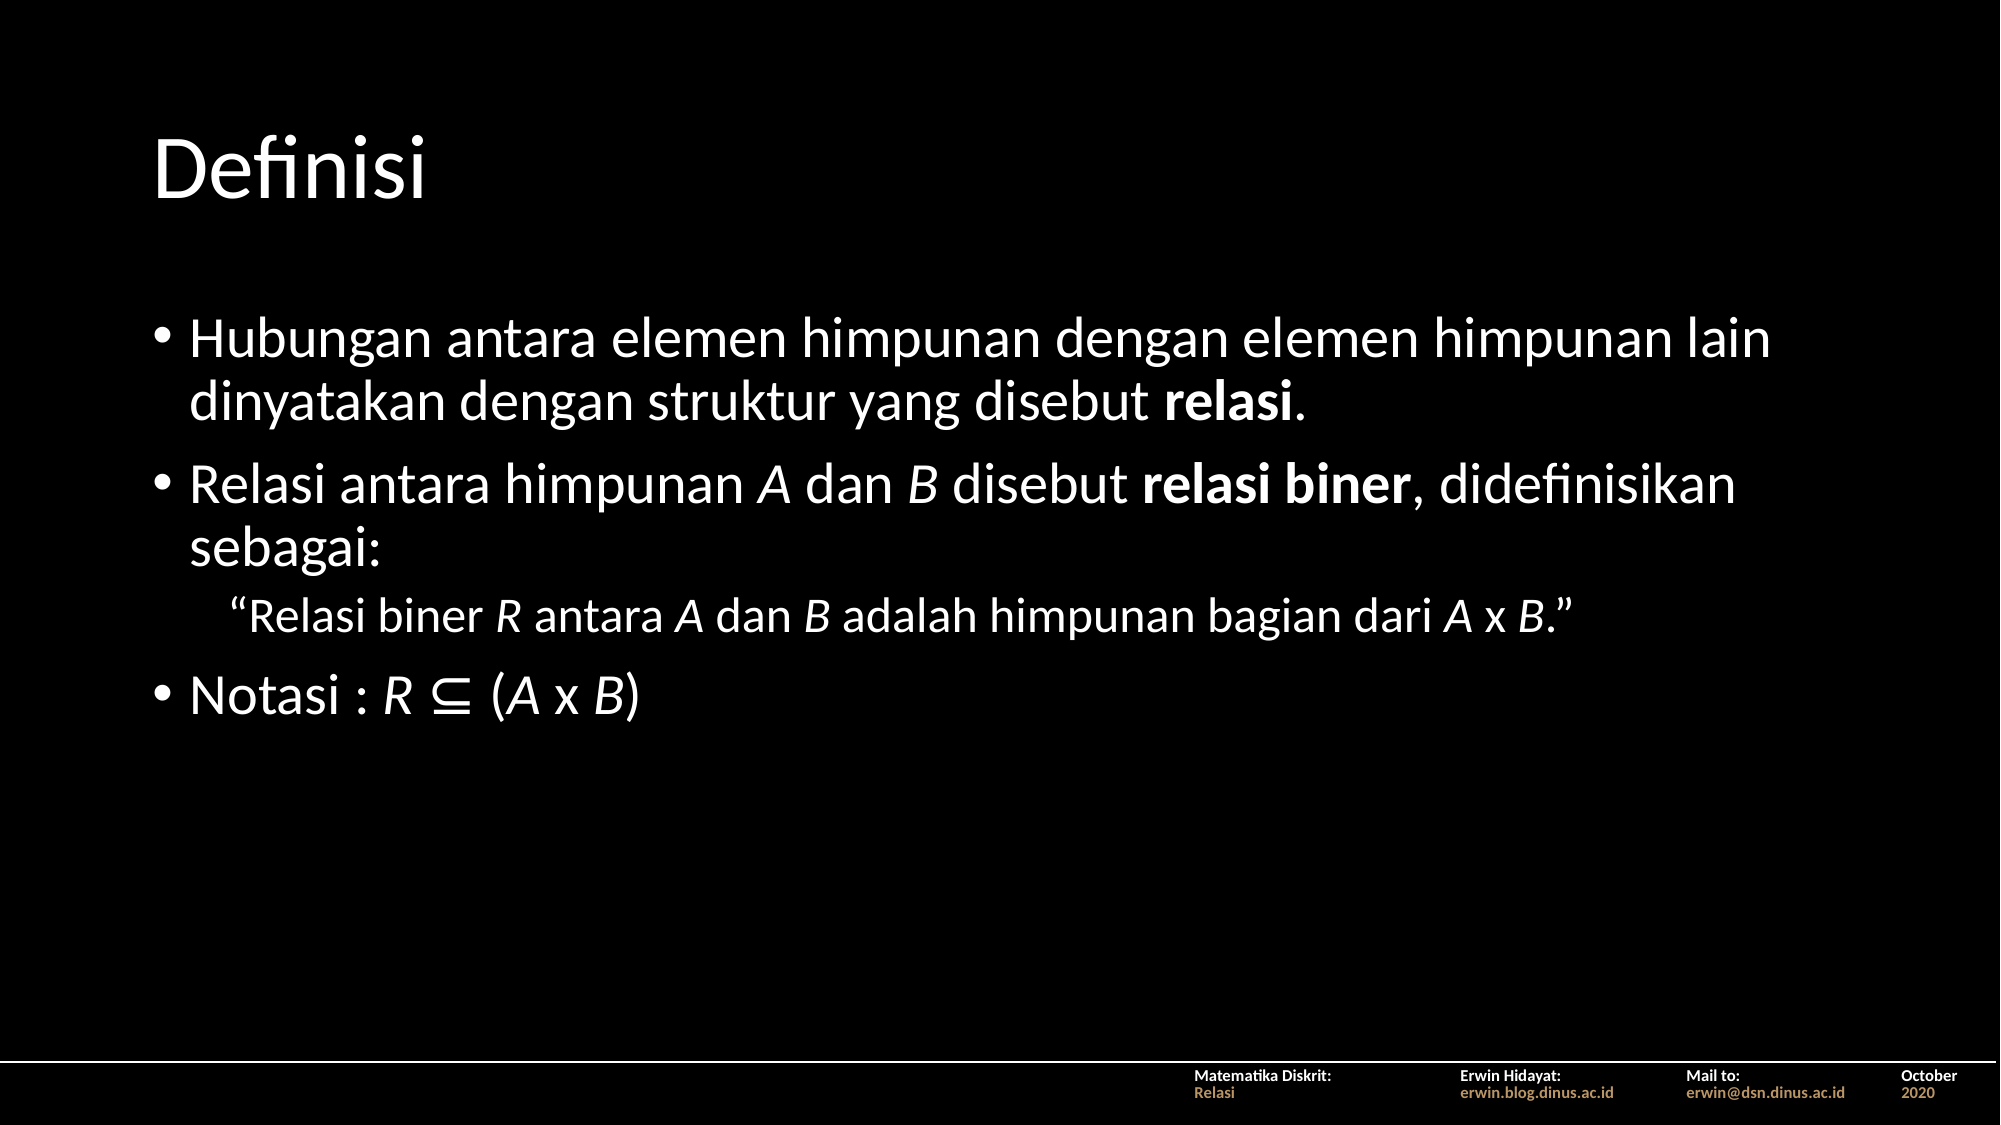

# Definisi
Hubungan antara elemen himpunan dengan elemen himpunan lain dinyatakan dengan struktur yang disebut relasi.
Relasi antara himpunan A dan B disebut relasi biner, didefinisikan sebagai:
“Relasi biner R antara A dan B adalah himpunan bagian dari A x B.”
Notasi : R ⊆ (A x B)